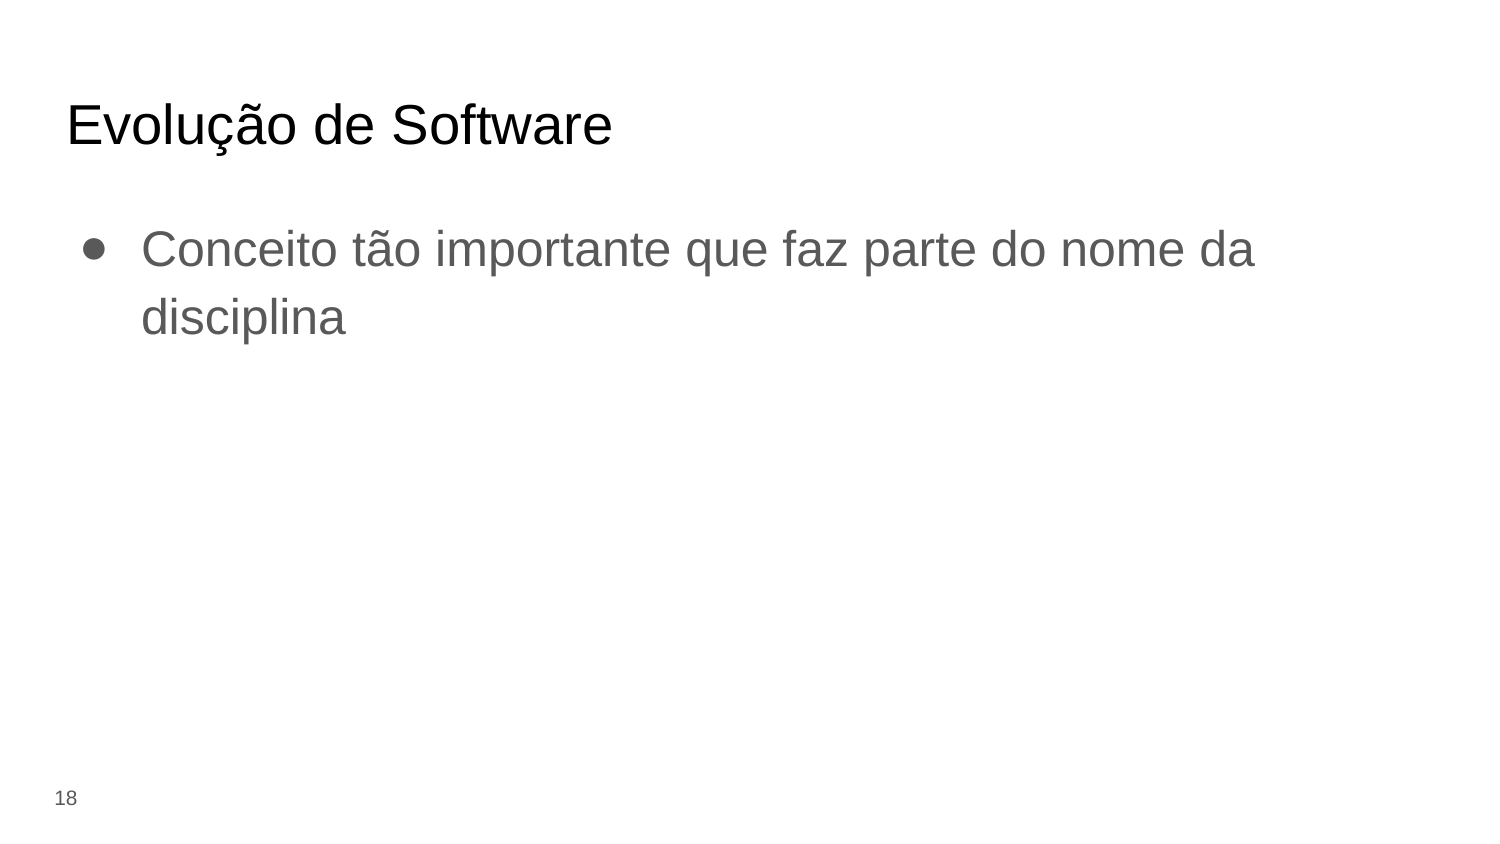

# Evolução de Software
Conceito tão importante que faz parte do nome da disciplina
18